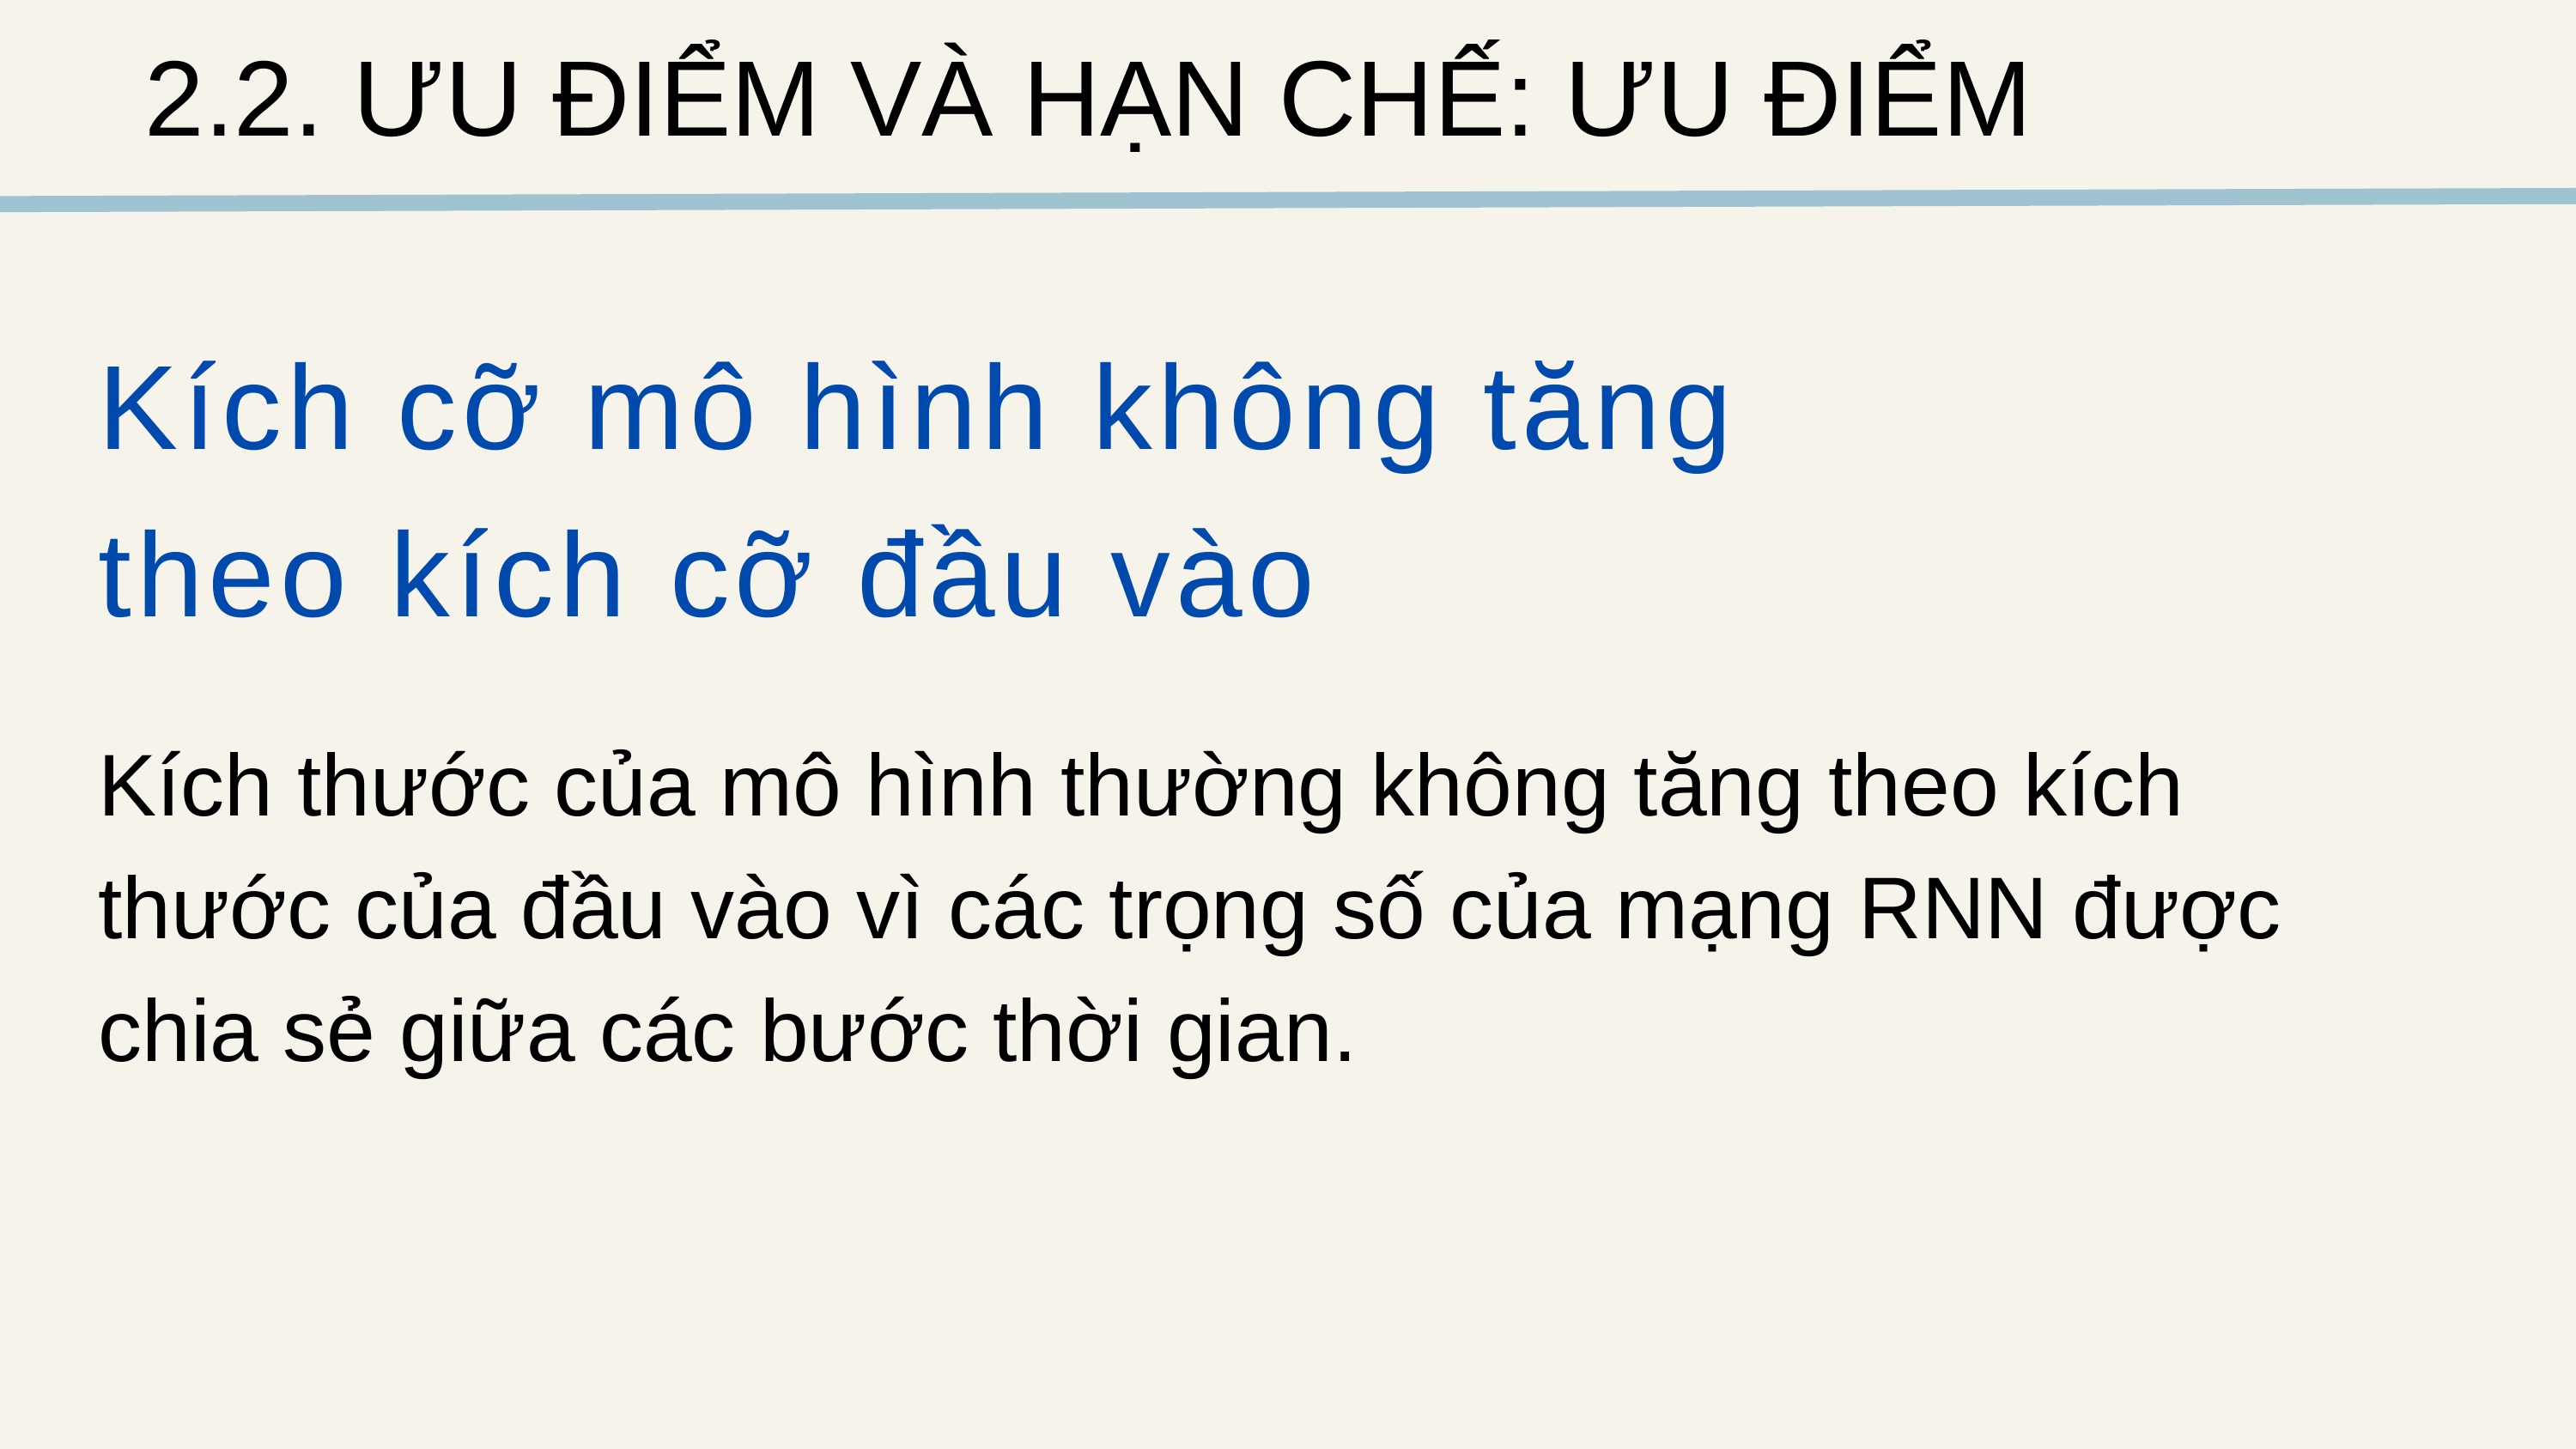

2.2. ƯU ĐIỂM VÀ HẠN CHẾ: ƯU ĐIỂM

Kích cỡ mô hình không tăng theo kích cỡ đầu vào
Kích thước của mô hình thường không tăng theo kích thước của đầu vào vì các trọng số của mạng RNN được chia sẻ giữa các bước thời gian.